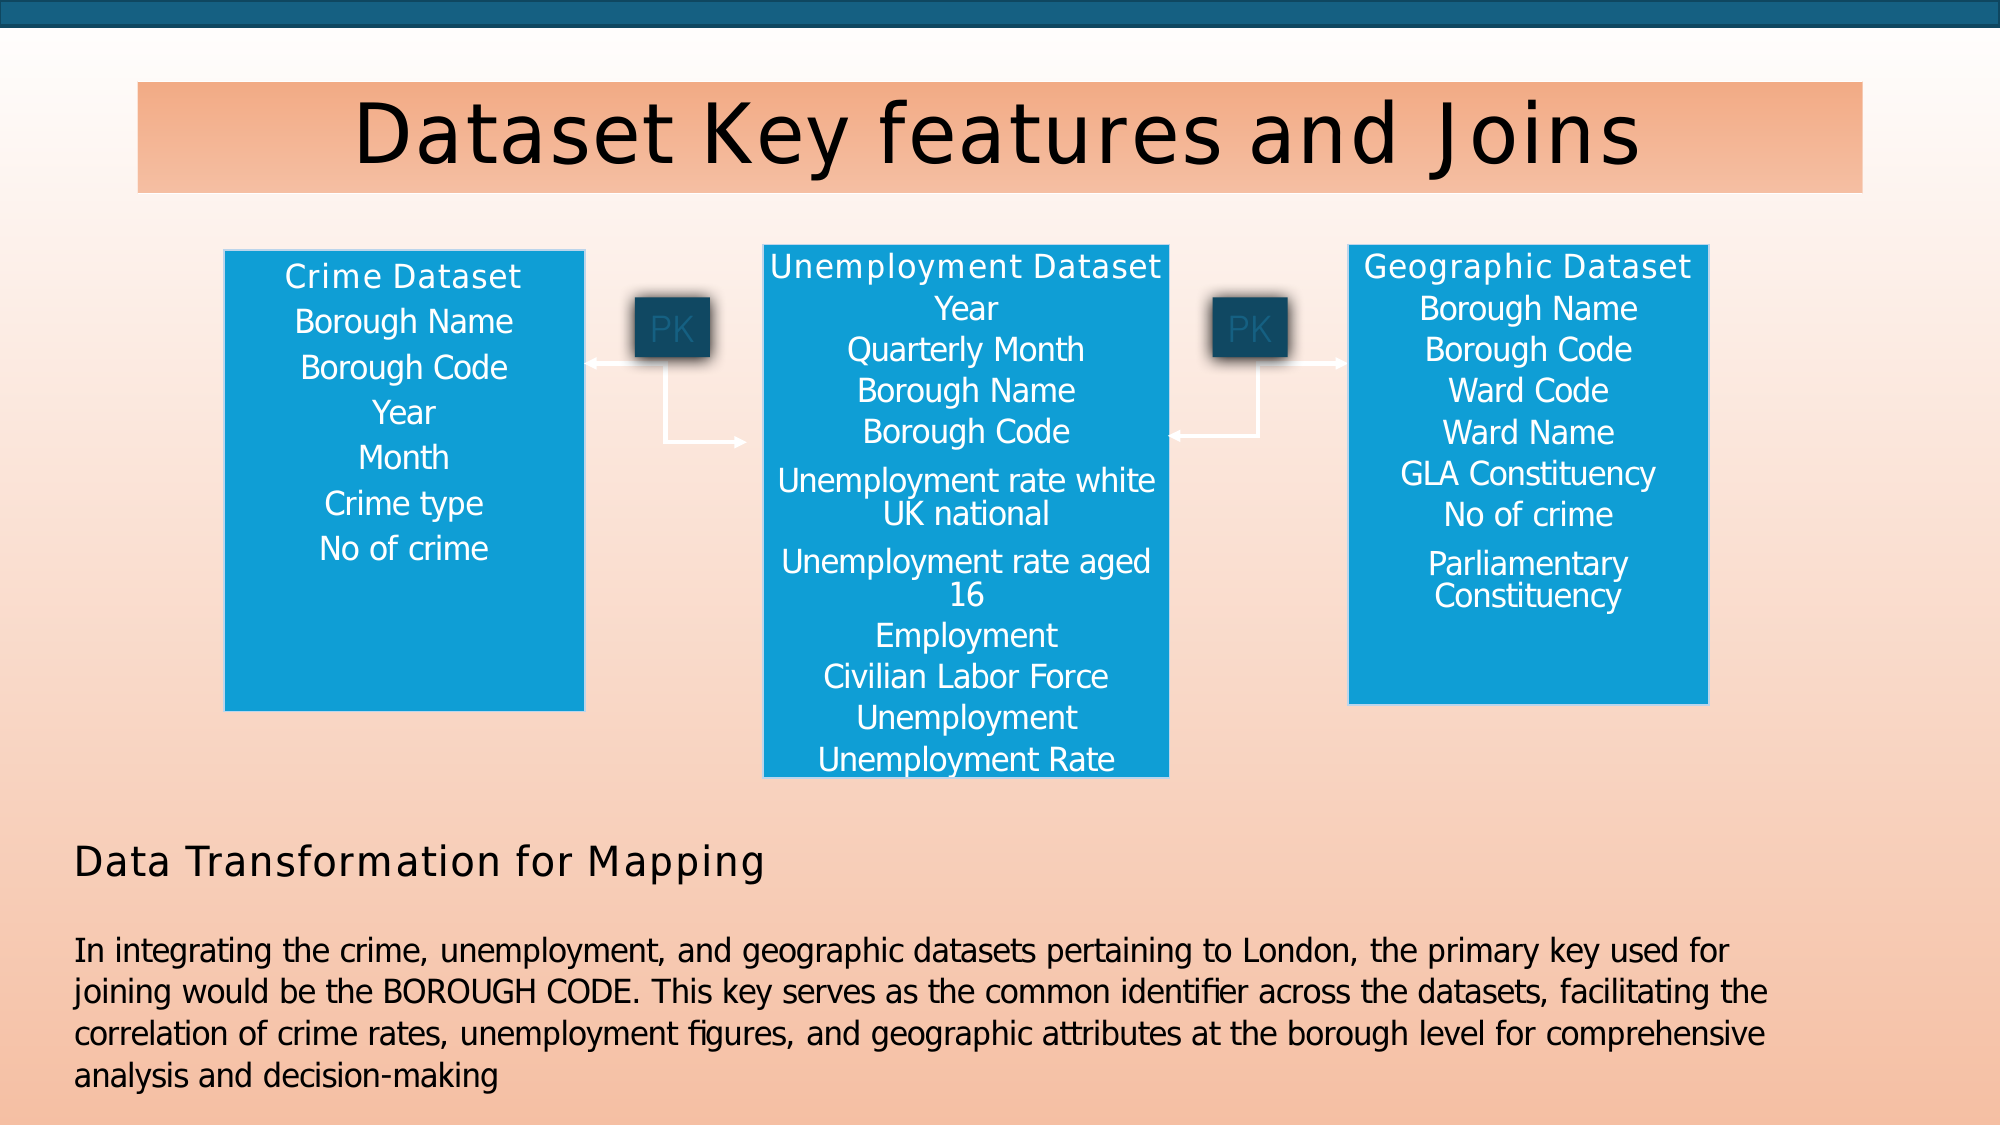

Dataset Key features and Joins
| Unemployment Dataset |
| --- |
| Year |
| Quarterly Month |
| Borough Name |
| Borough Code |
| Unemployment rate white UK national |
| Unemployment rate aged 16 |
| Employment |
| Civilian Labor Force |
| Unemployment |
| Unemployment Rate |
| Geographic Dataset |
| --- |
| Borough Name |
| Borough Code |
| Ward Code |
| Ward Name |
| GLA Constituency |
| No of crime |
| Parliamentary Constituency |
|  |
| Crime Dataset |
| --- |
| Borough Name |
| Borough Code |
| Year |
| Month |
| Crime type |
| No of crime |
|  |
|  |
PK
PK
Data Transformation for Mapping

In integrating the crime, unemployment, and geographic datasets pertaining to London, the primary key used for joining would be the BOROUGH CODE. This key serves as the common identifier across the datasets, facilitating the correlation of crime rates, unemployment figures, and geographic attributes at the borough level for comprehensive analysis and decision-making